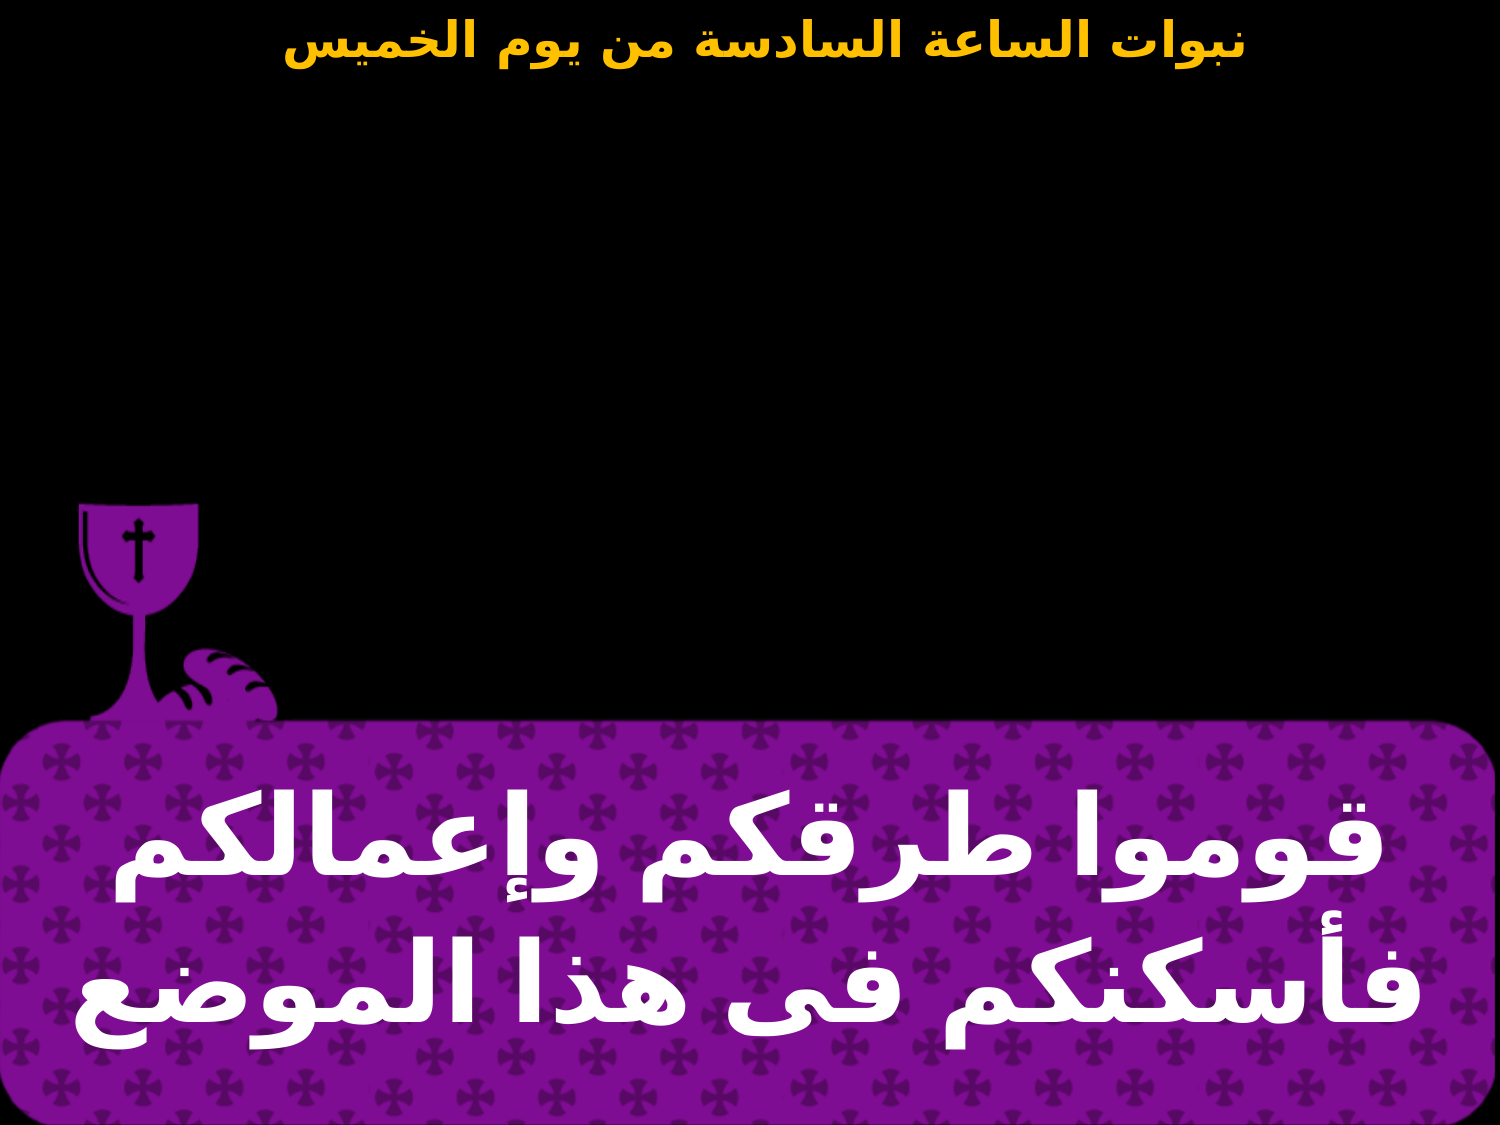

| قوموا طرقكم وإعمالكم فأسكنكم فى هذا الموضع |
| --- |